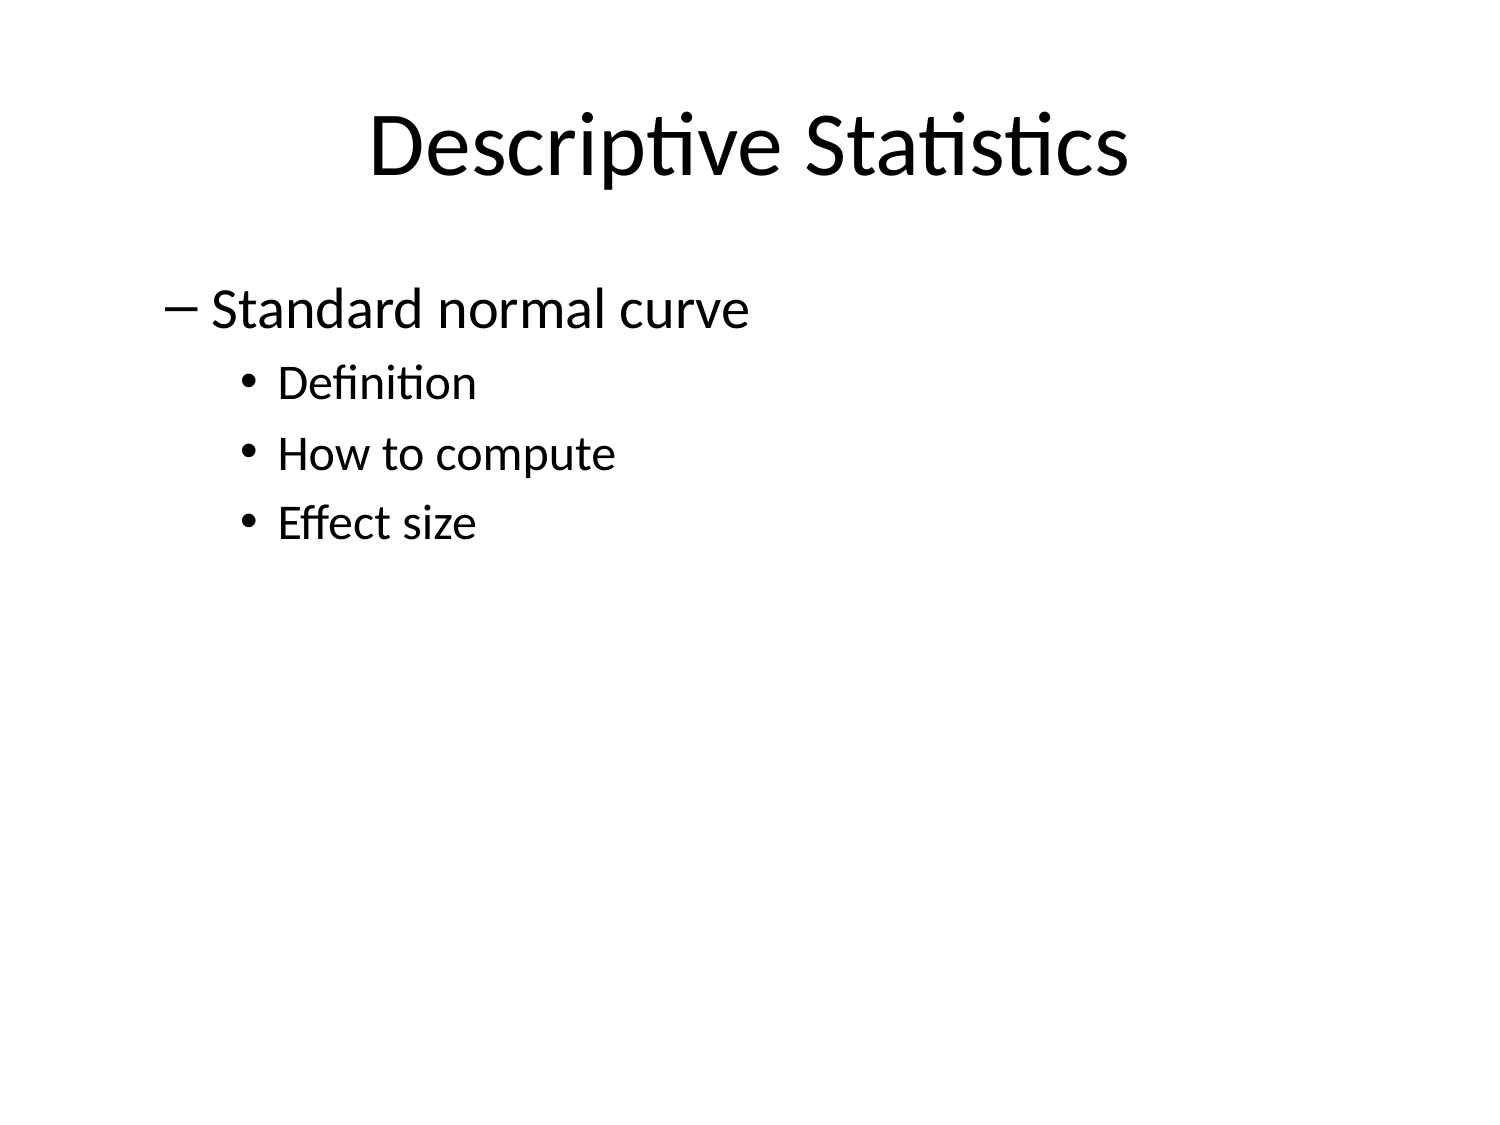

# Descriptive Statistics
Standard normal curve
Definition
How to compute
Effect size